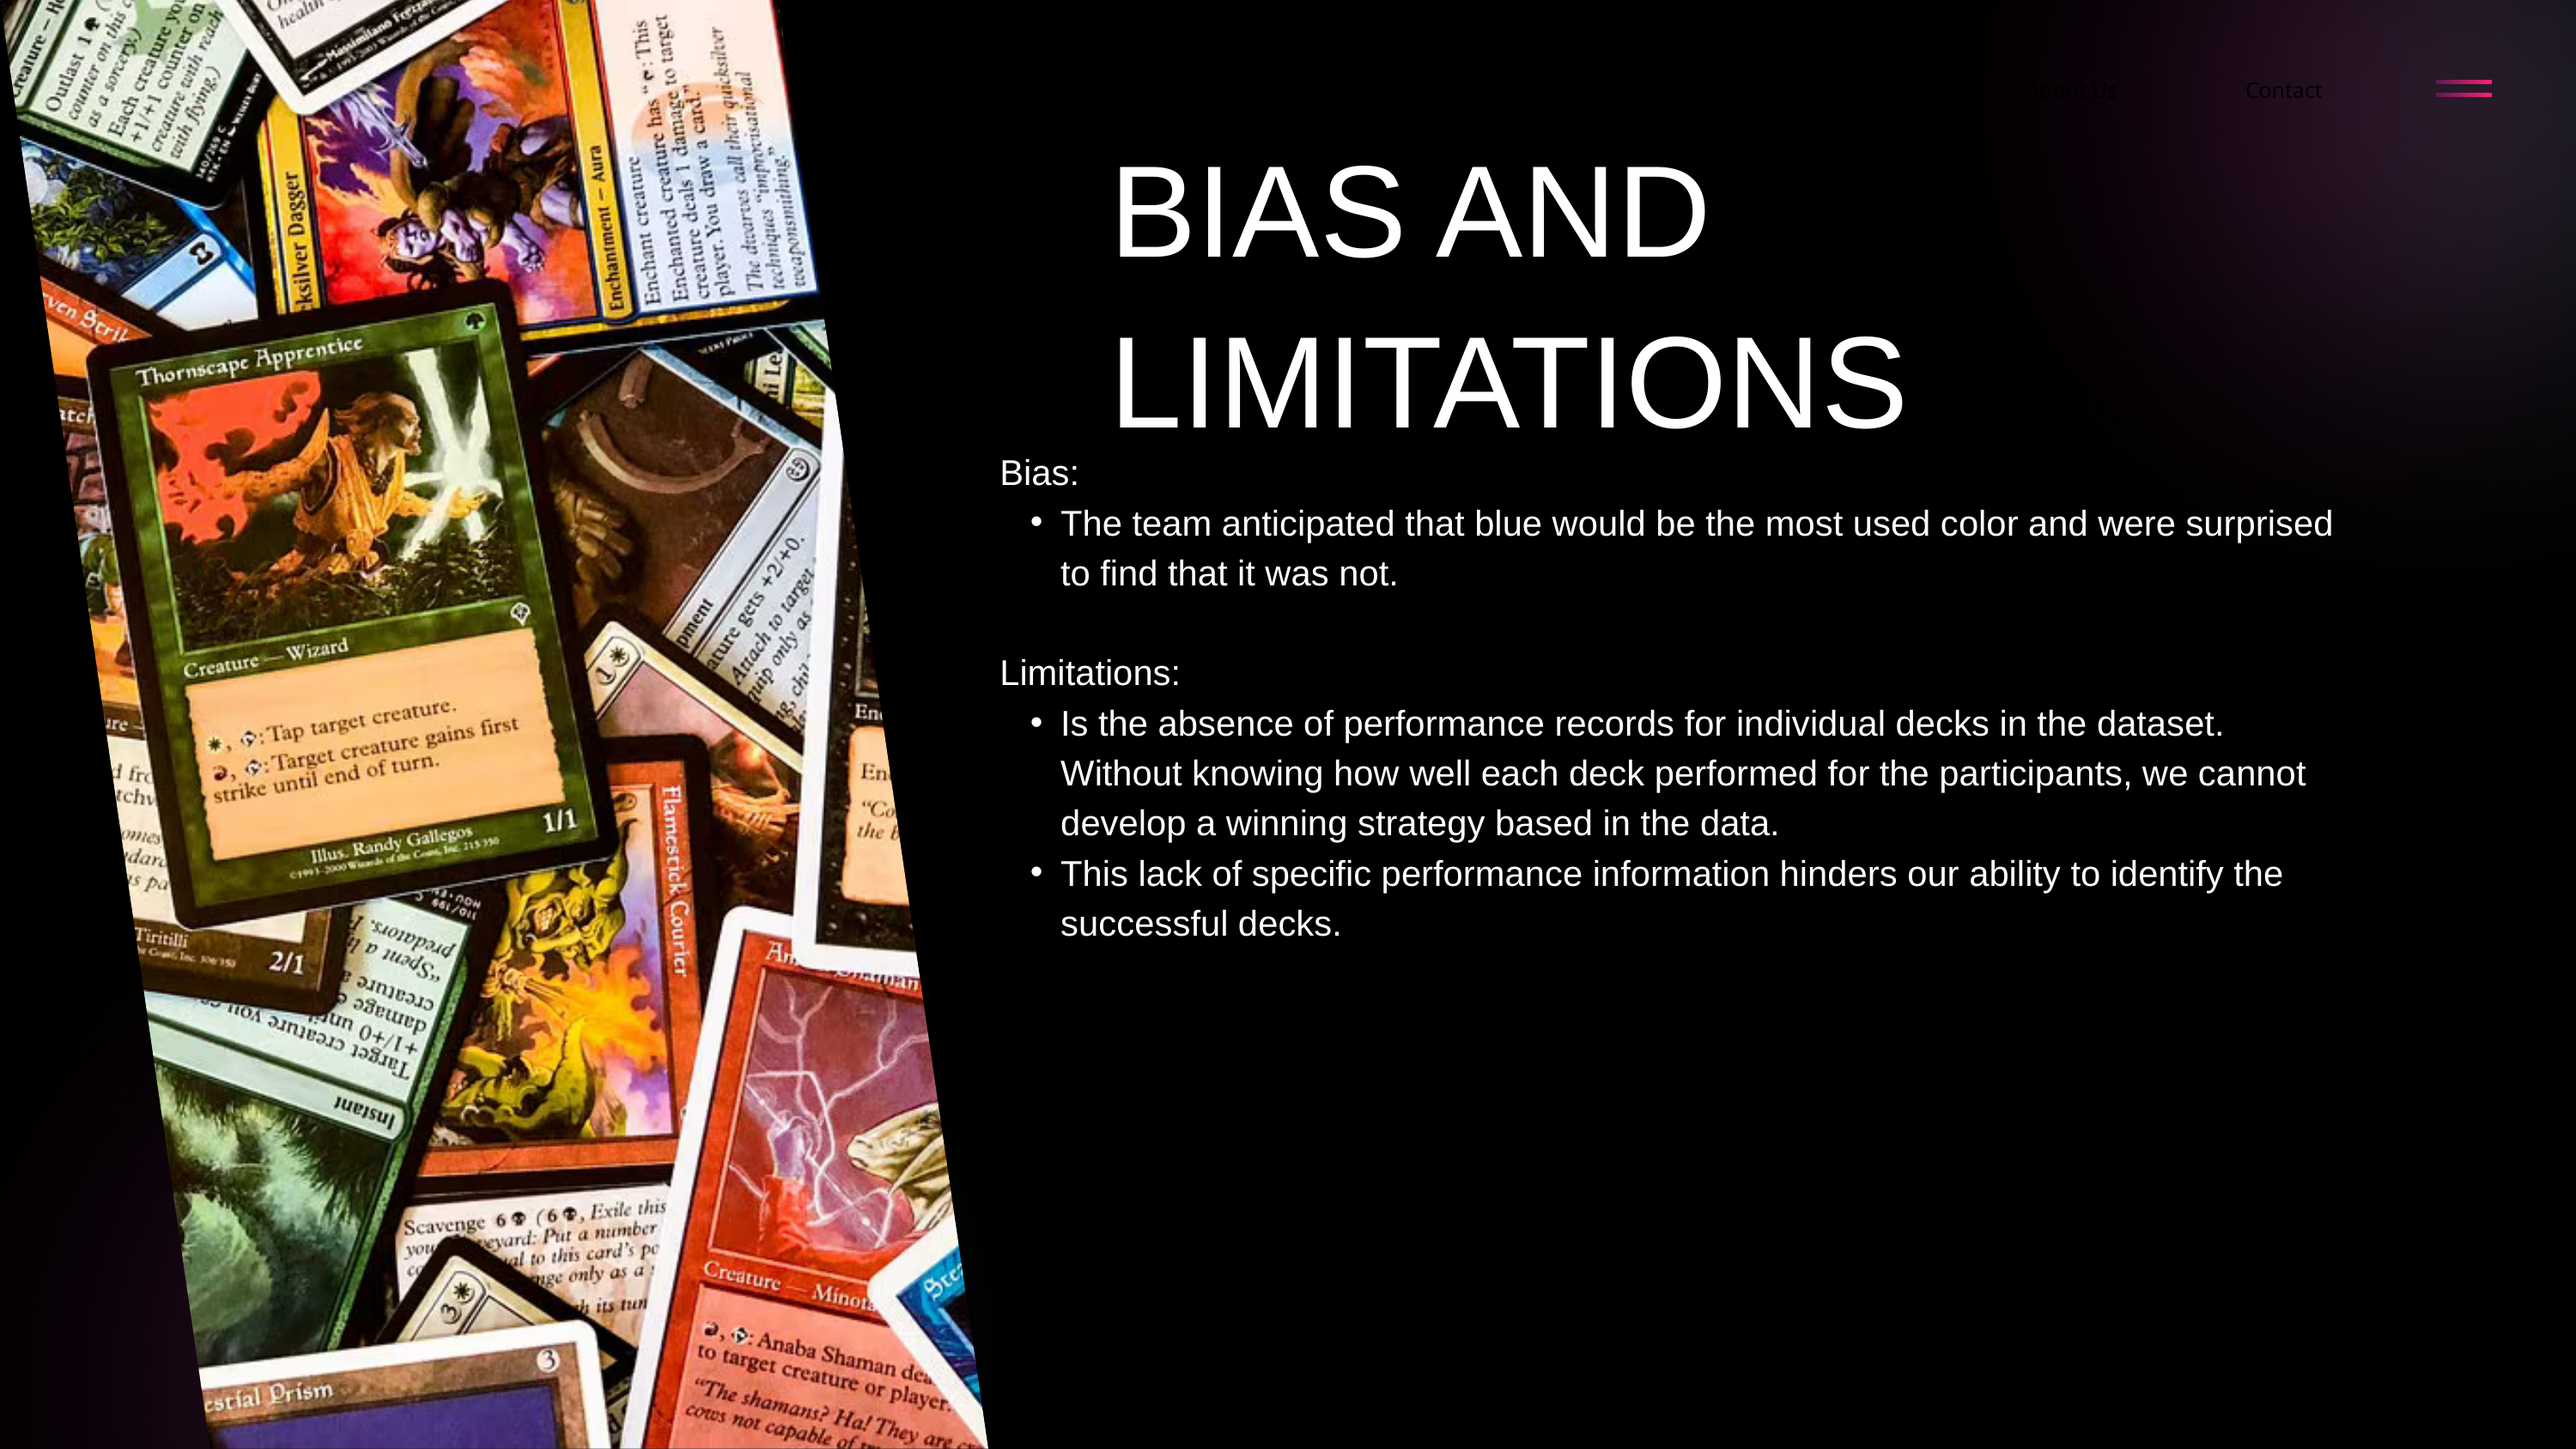

BORCELLE
Home
Photo
About Us
Contact

BIAS AND LIMITATIONS
Bias:
The team anticipated that blue would be the most used color and were surprised to find that it was not.

Limitations:
Is the absence of performance records for individual decks in the dataset. Without knowing how well each deck performed for the participants, we cannot develop a winning strategy based in the data.
This lack of specific performance information hinders our ability to identify the successful decks.

+123-456-7890

www.reallygreatsite.com
hello@reallygreatsite.com
123 Anywhere ST., Any City, ST 12345